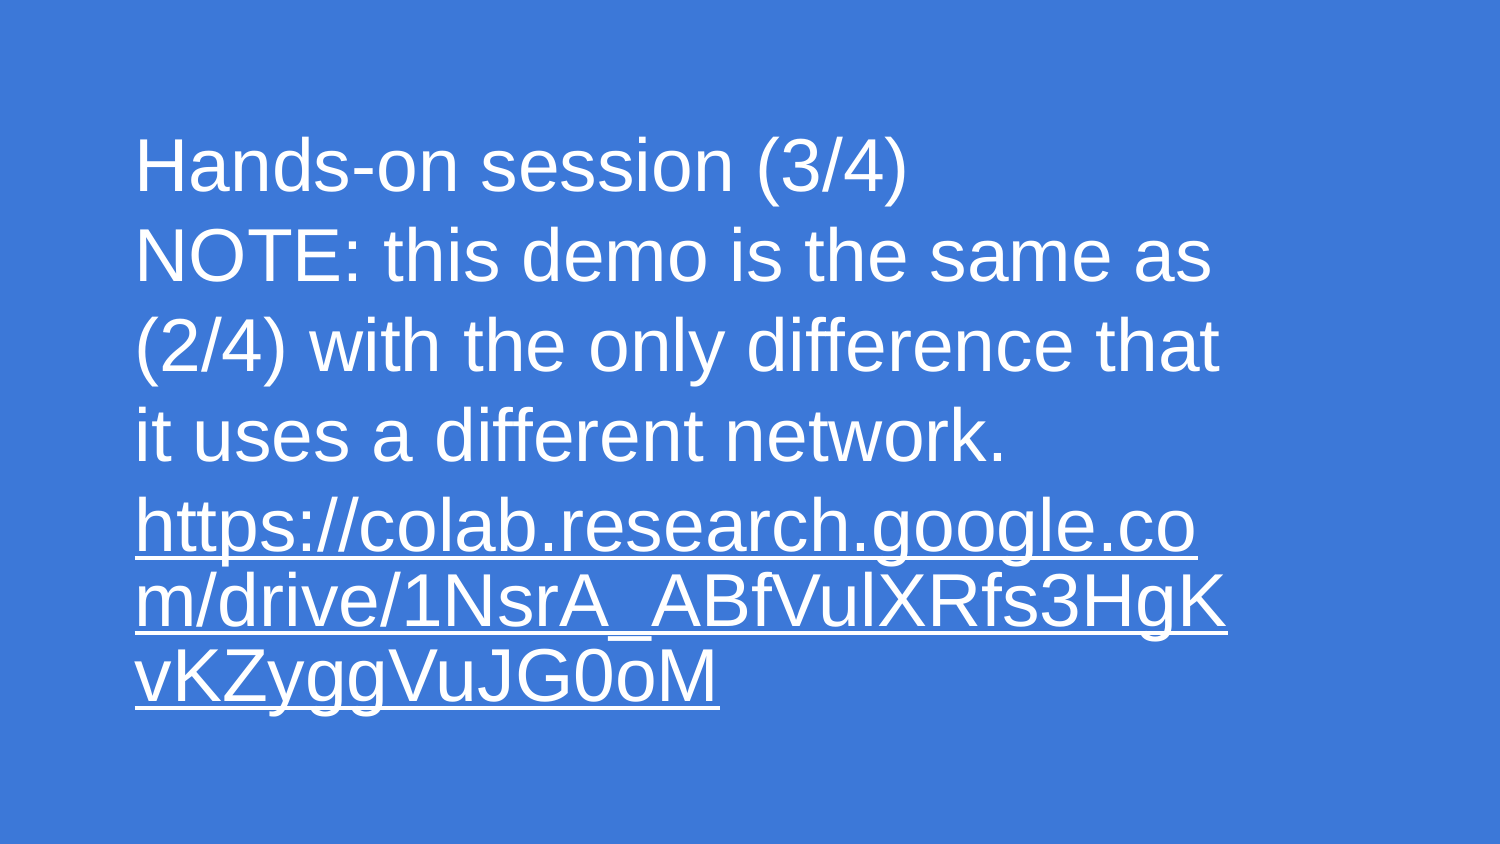

# Hands-on session (3/4)
NOTE: this demo is the same as (2/4) with the only difference that it uses a different network.
https://colab.research.google.com/drive/1NsrA_ABfVulXRfs3HgKvKZyggVuJG0oM